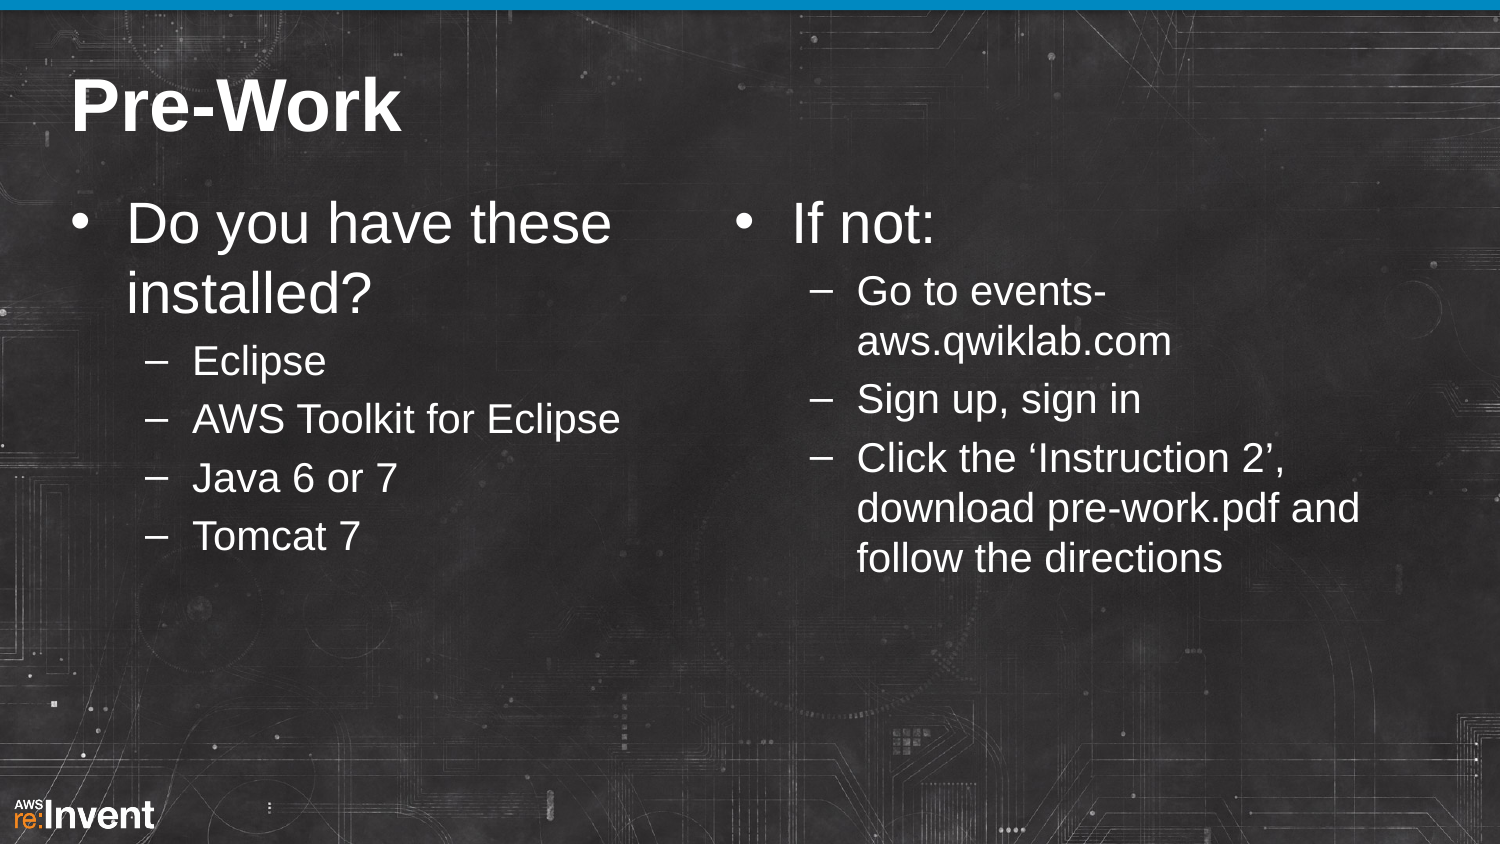

# Pre-Work
Do you have these installed?
Eclipse
AWS Toolkit for Eclipse
Java 6 or 7
Tomcat 7
If not:
Go to events-aws.qwiklab.com
Sign up, sign in
Click the ‘Instruction 2’, download pre-work.pdf and follow the directions